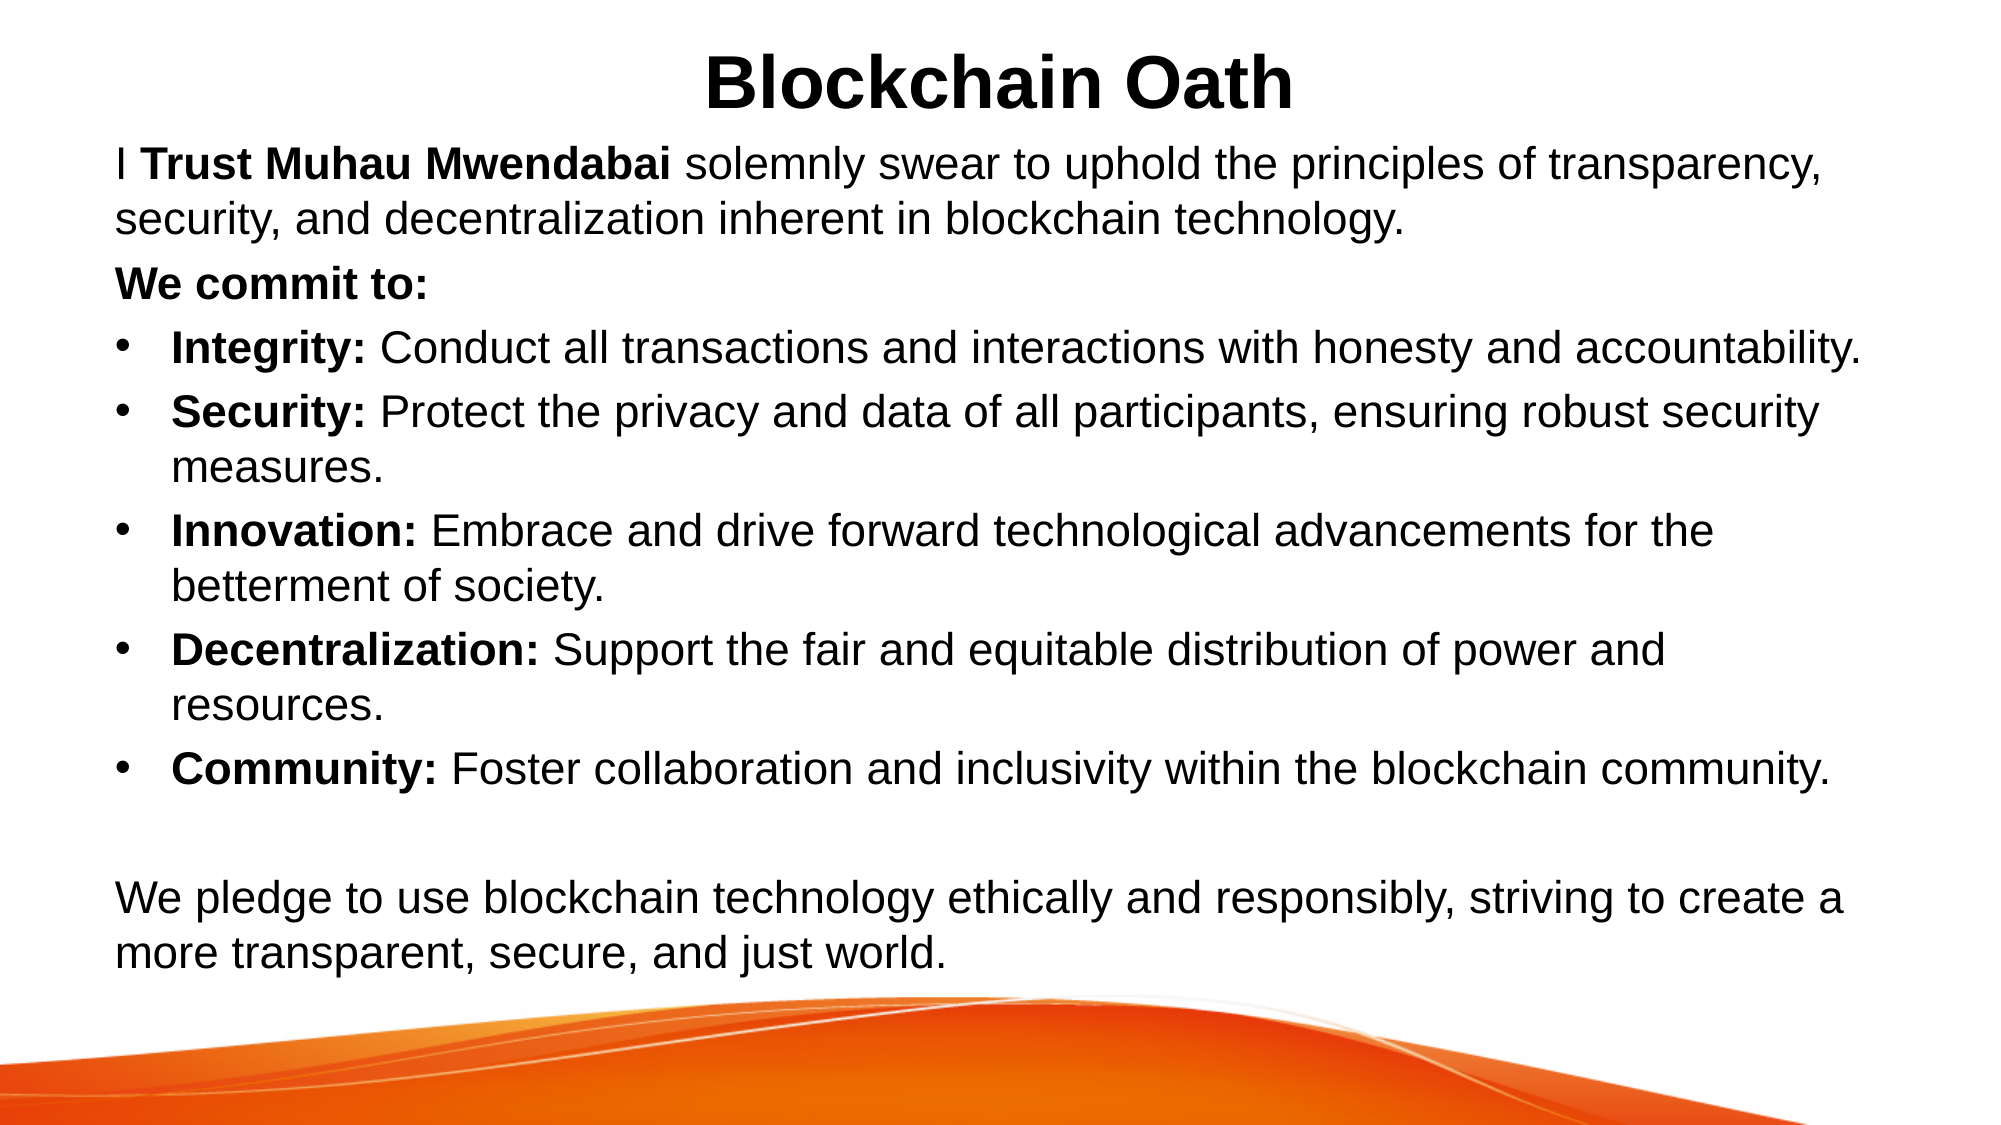

# Blockchain Oath
I Trust Muhau Mwendabai solemnly swear to uphold the principles of transparency, security, and decentralization inherent in blockchain technology.
We commit to:
Integrity: Conduct all transactions and interactions with honesty and accountability.
Security: Protect the privacy and data of all participants, ensuring robust security measures.
Innovation: Embrace and drive forward technological advancements for the betterment of society.
Decentralization: Support the fair and equitable distribution of power and resources.
Community: Foster collaboration and inclusivity within the blockchain community.

We pledge to use blockchain technology ethically and responsibly, striving to create a more transparent, secure, and just world.